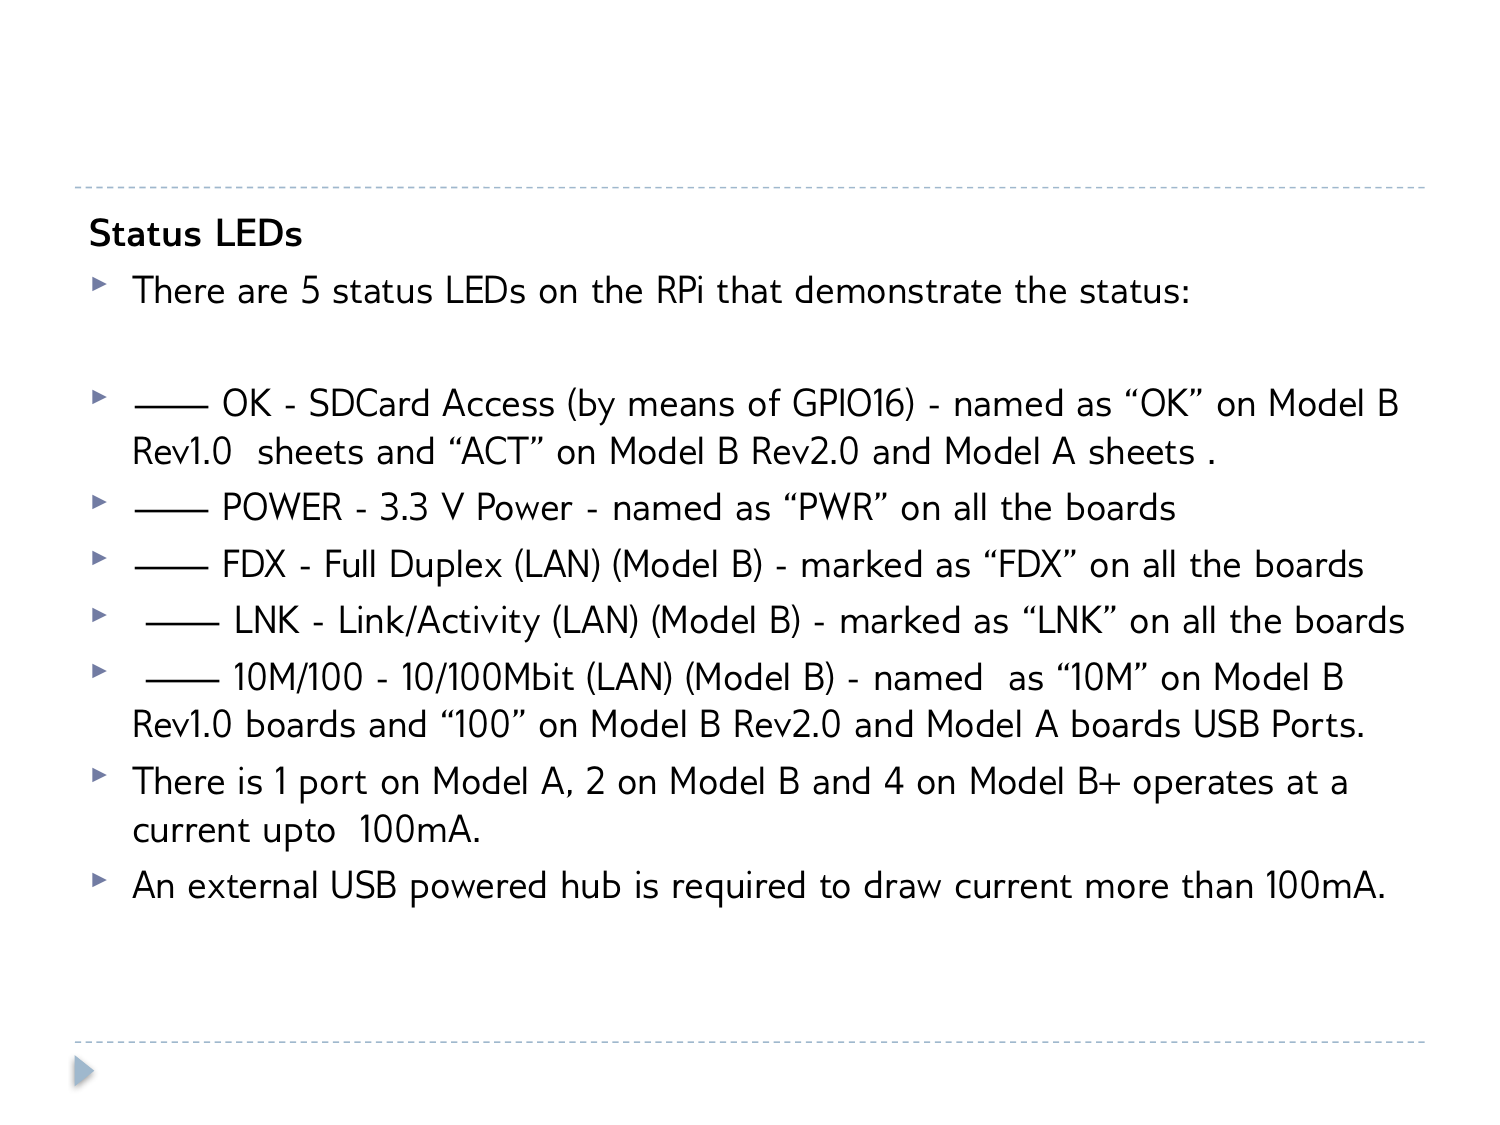

#
Status LEDs
There are 5 status LEDs on the RPi that demonstrate the status:

― OK - SDCard Access (by means of GPIO16) - named as “OK” on Model B Rev1.0  sheets and “ACT” on Model B Rev2.0 and Model A sheets .
― POWER - 3.3 V Power - named as “PWR” on all the boards
― FDX - Full Duplex (LAN) (Model B) - marked as “FDX” on all the boards
 ― LNK - Link/Activity (LAN) (Model B) - marked as “LNK” on all the boards
 ― 10M/100 - 10/100Mbit (LAN) (Model B) - named  as “10M” on Model B  Rev1.0 boards and “100” on Model B Rev2.0 and Model A boards USB Ports.
There is 1 port on Model A, 2 on Model B and 4 on Model B+ operates at a current upto  100mA.
An external USB powered hub is required to draw current more than 100mA.